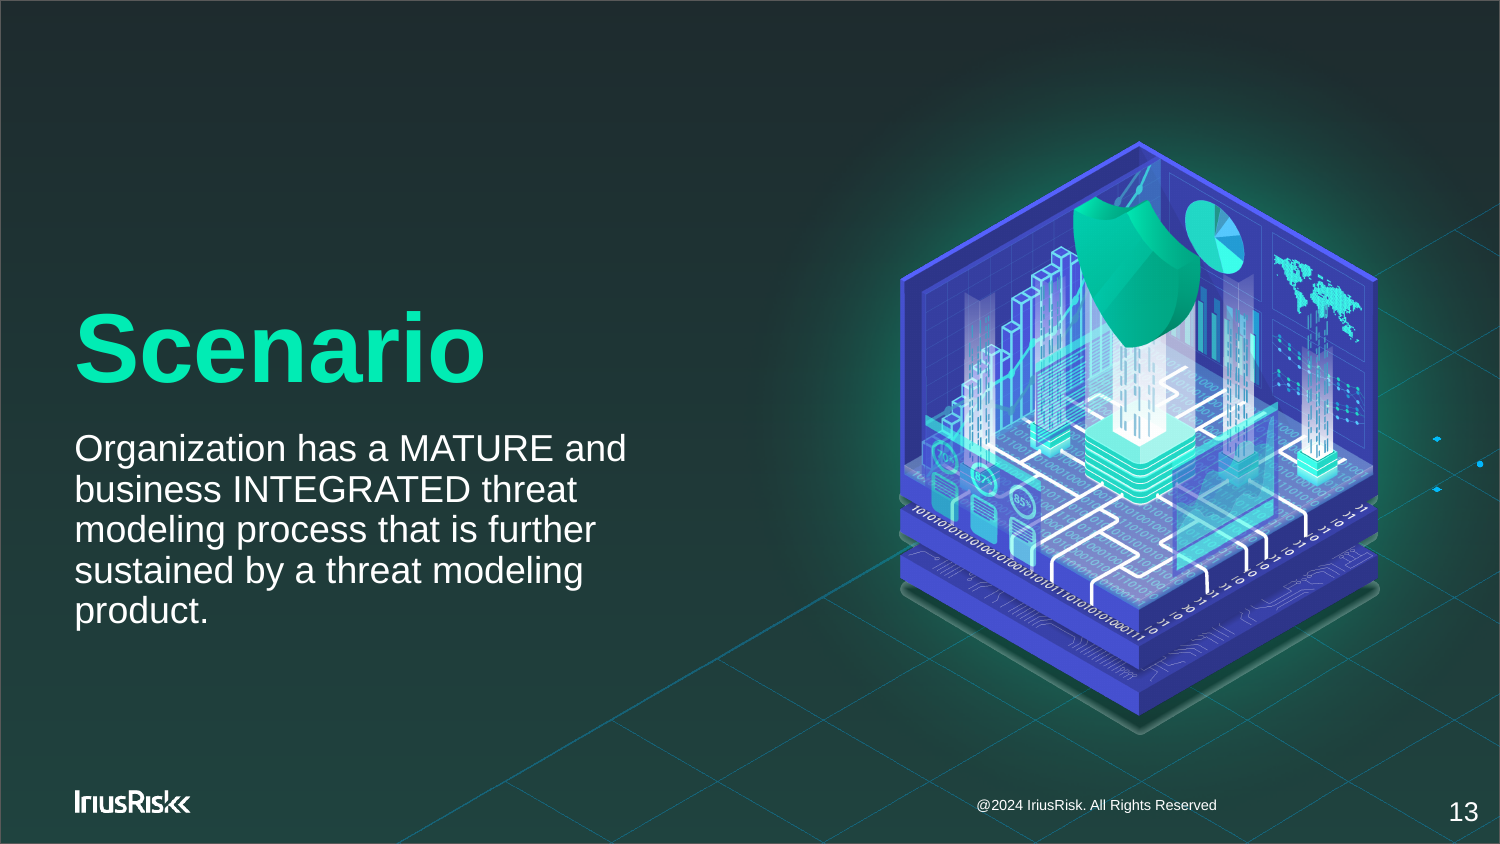

# Scenario
Organization has a MATURE and business INTEGRATED threat modeling process that is further sustained by a threat modeling product.
13